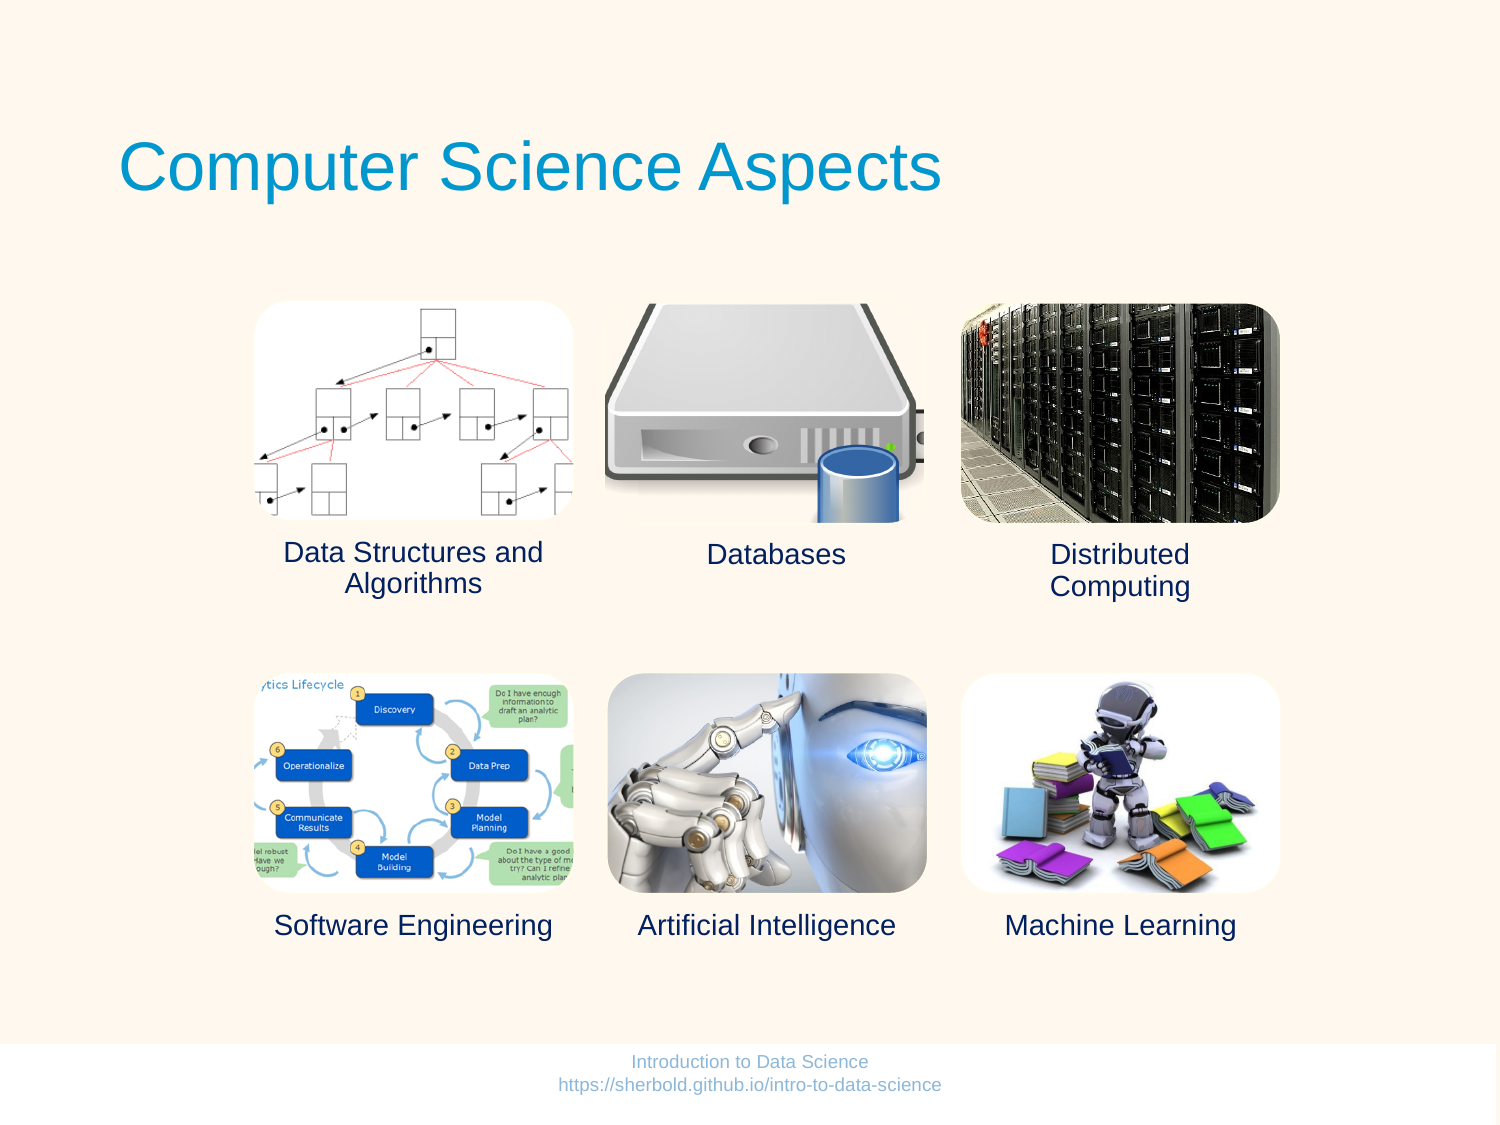

# Computer Science Aspects

Data Structures and Algorithms
Databases
Distributed Computing
Software Engineering
Artificial Intelligence
Machine Learning
Introduction to Data Science https://sherbold.github.io/intro-to-data-science